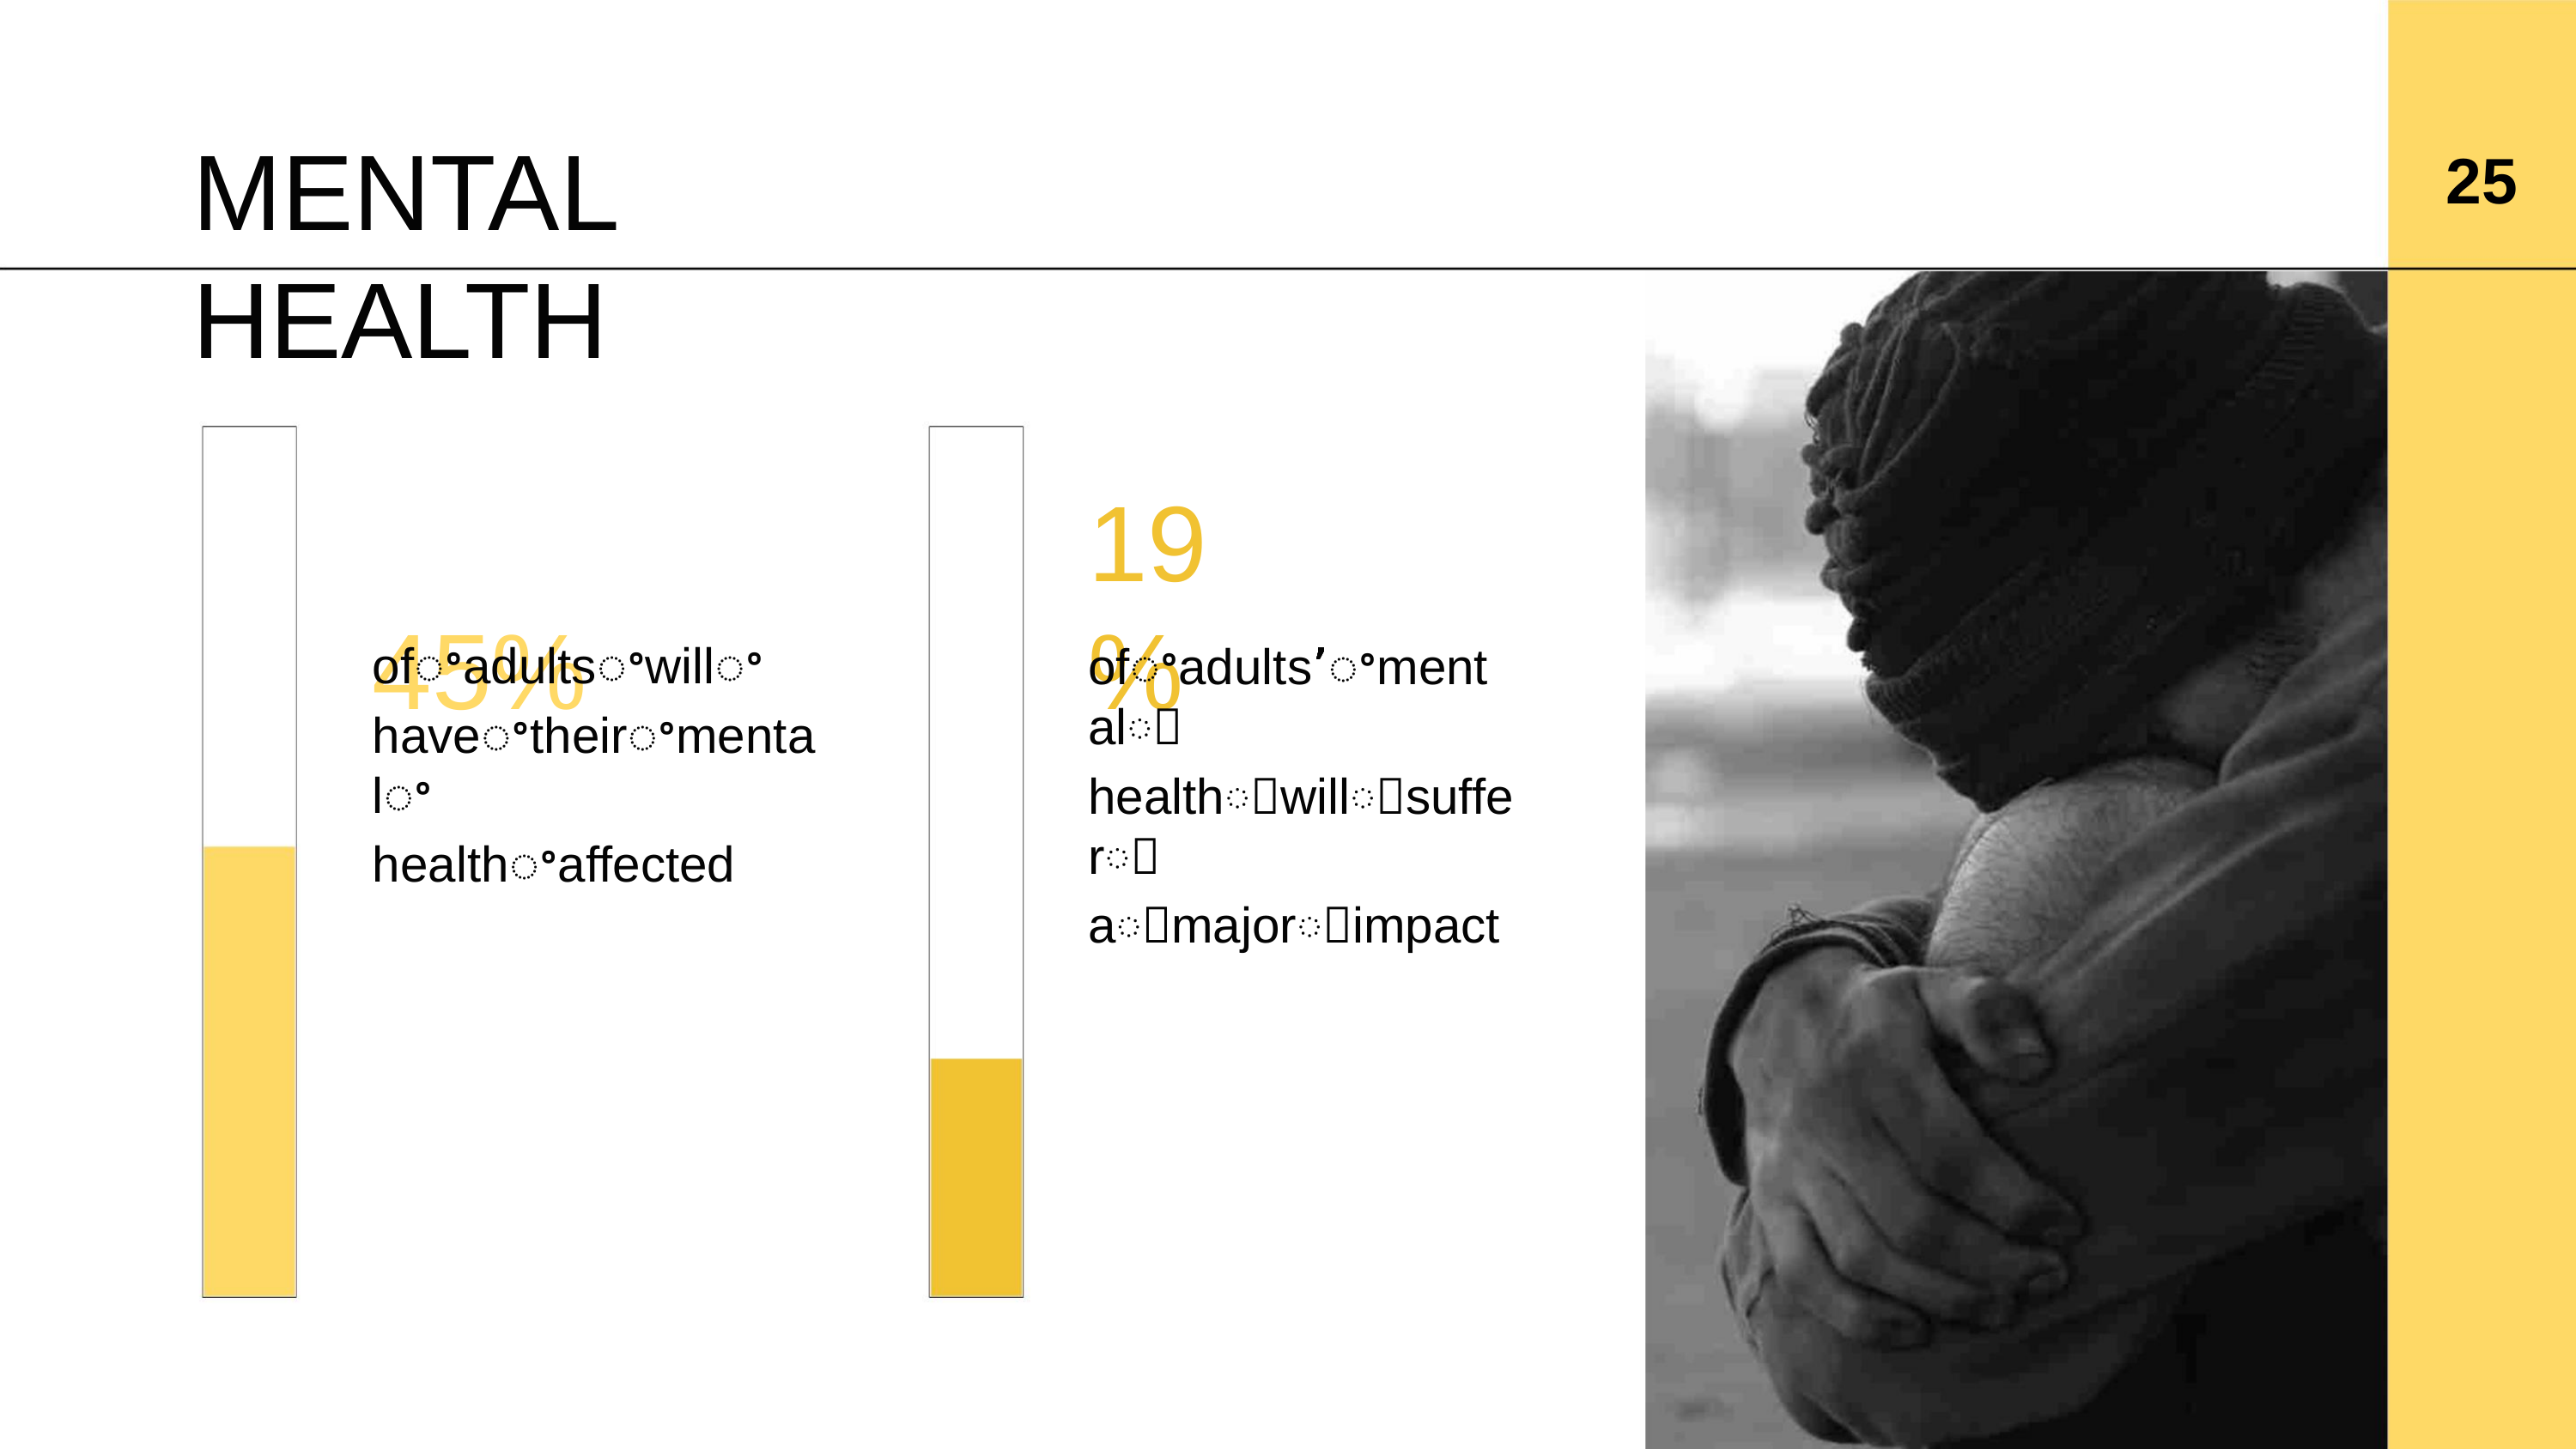

MENTAL HEALTH
45%
25
19%
ofꢀadultsꢀwillꢀ
haveꢀtheirꢀmentalꢀ
healthꢀaffected
ofꢀadults’ꢀmentalꢀ
healthꢀwillꢀsufferꢀ
aꢀmajorꢀimpact